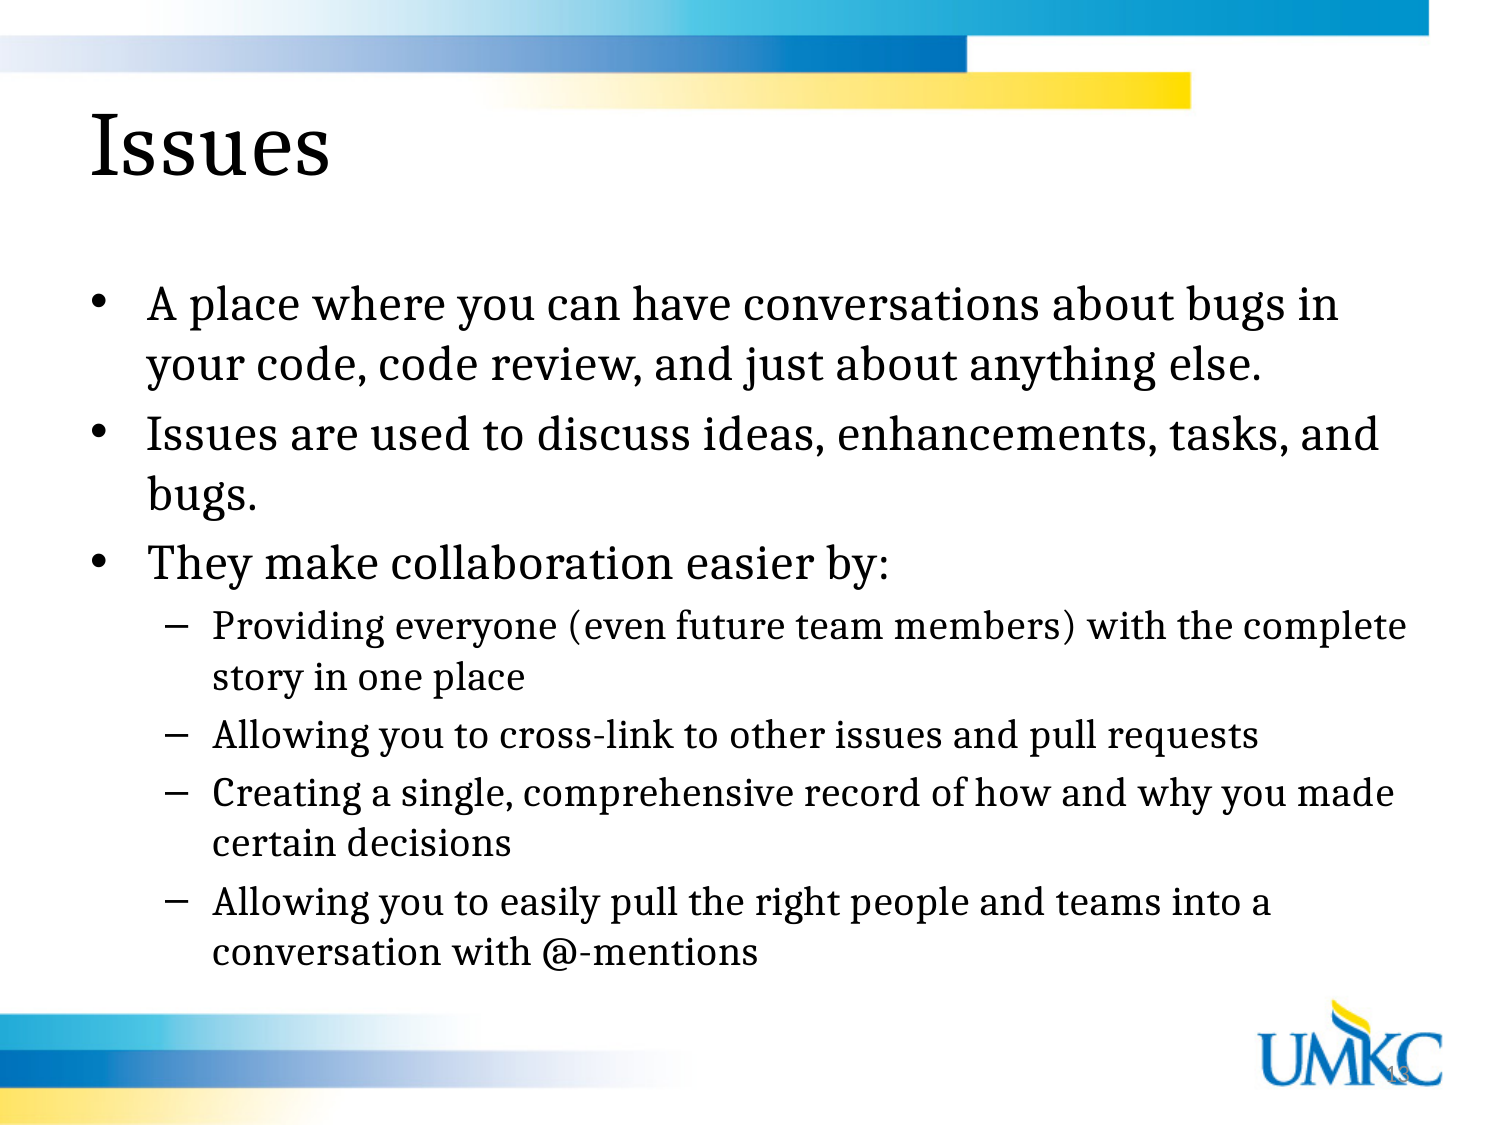

# Issues
A place where you can have conversations about bugs in your code, code review, and just about anything else.
Issues are used to discuss ideas, enhancements, tasks, and bugs.
They make collaboration easier by:
Providing everyone (even future team members) with the complete story in one place
Allowing you to cross-link to other issues and pull requests
Creating a single, comprehensive record of how and why you made certain decisions
Allowing you to easily pull the right people and teams into a conversation with @-mentions
13